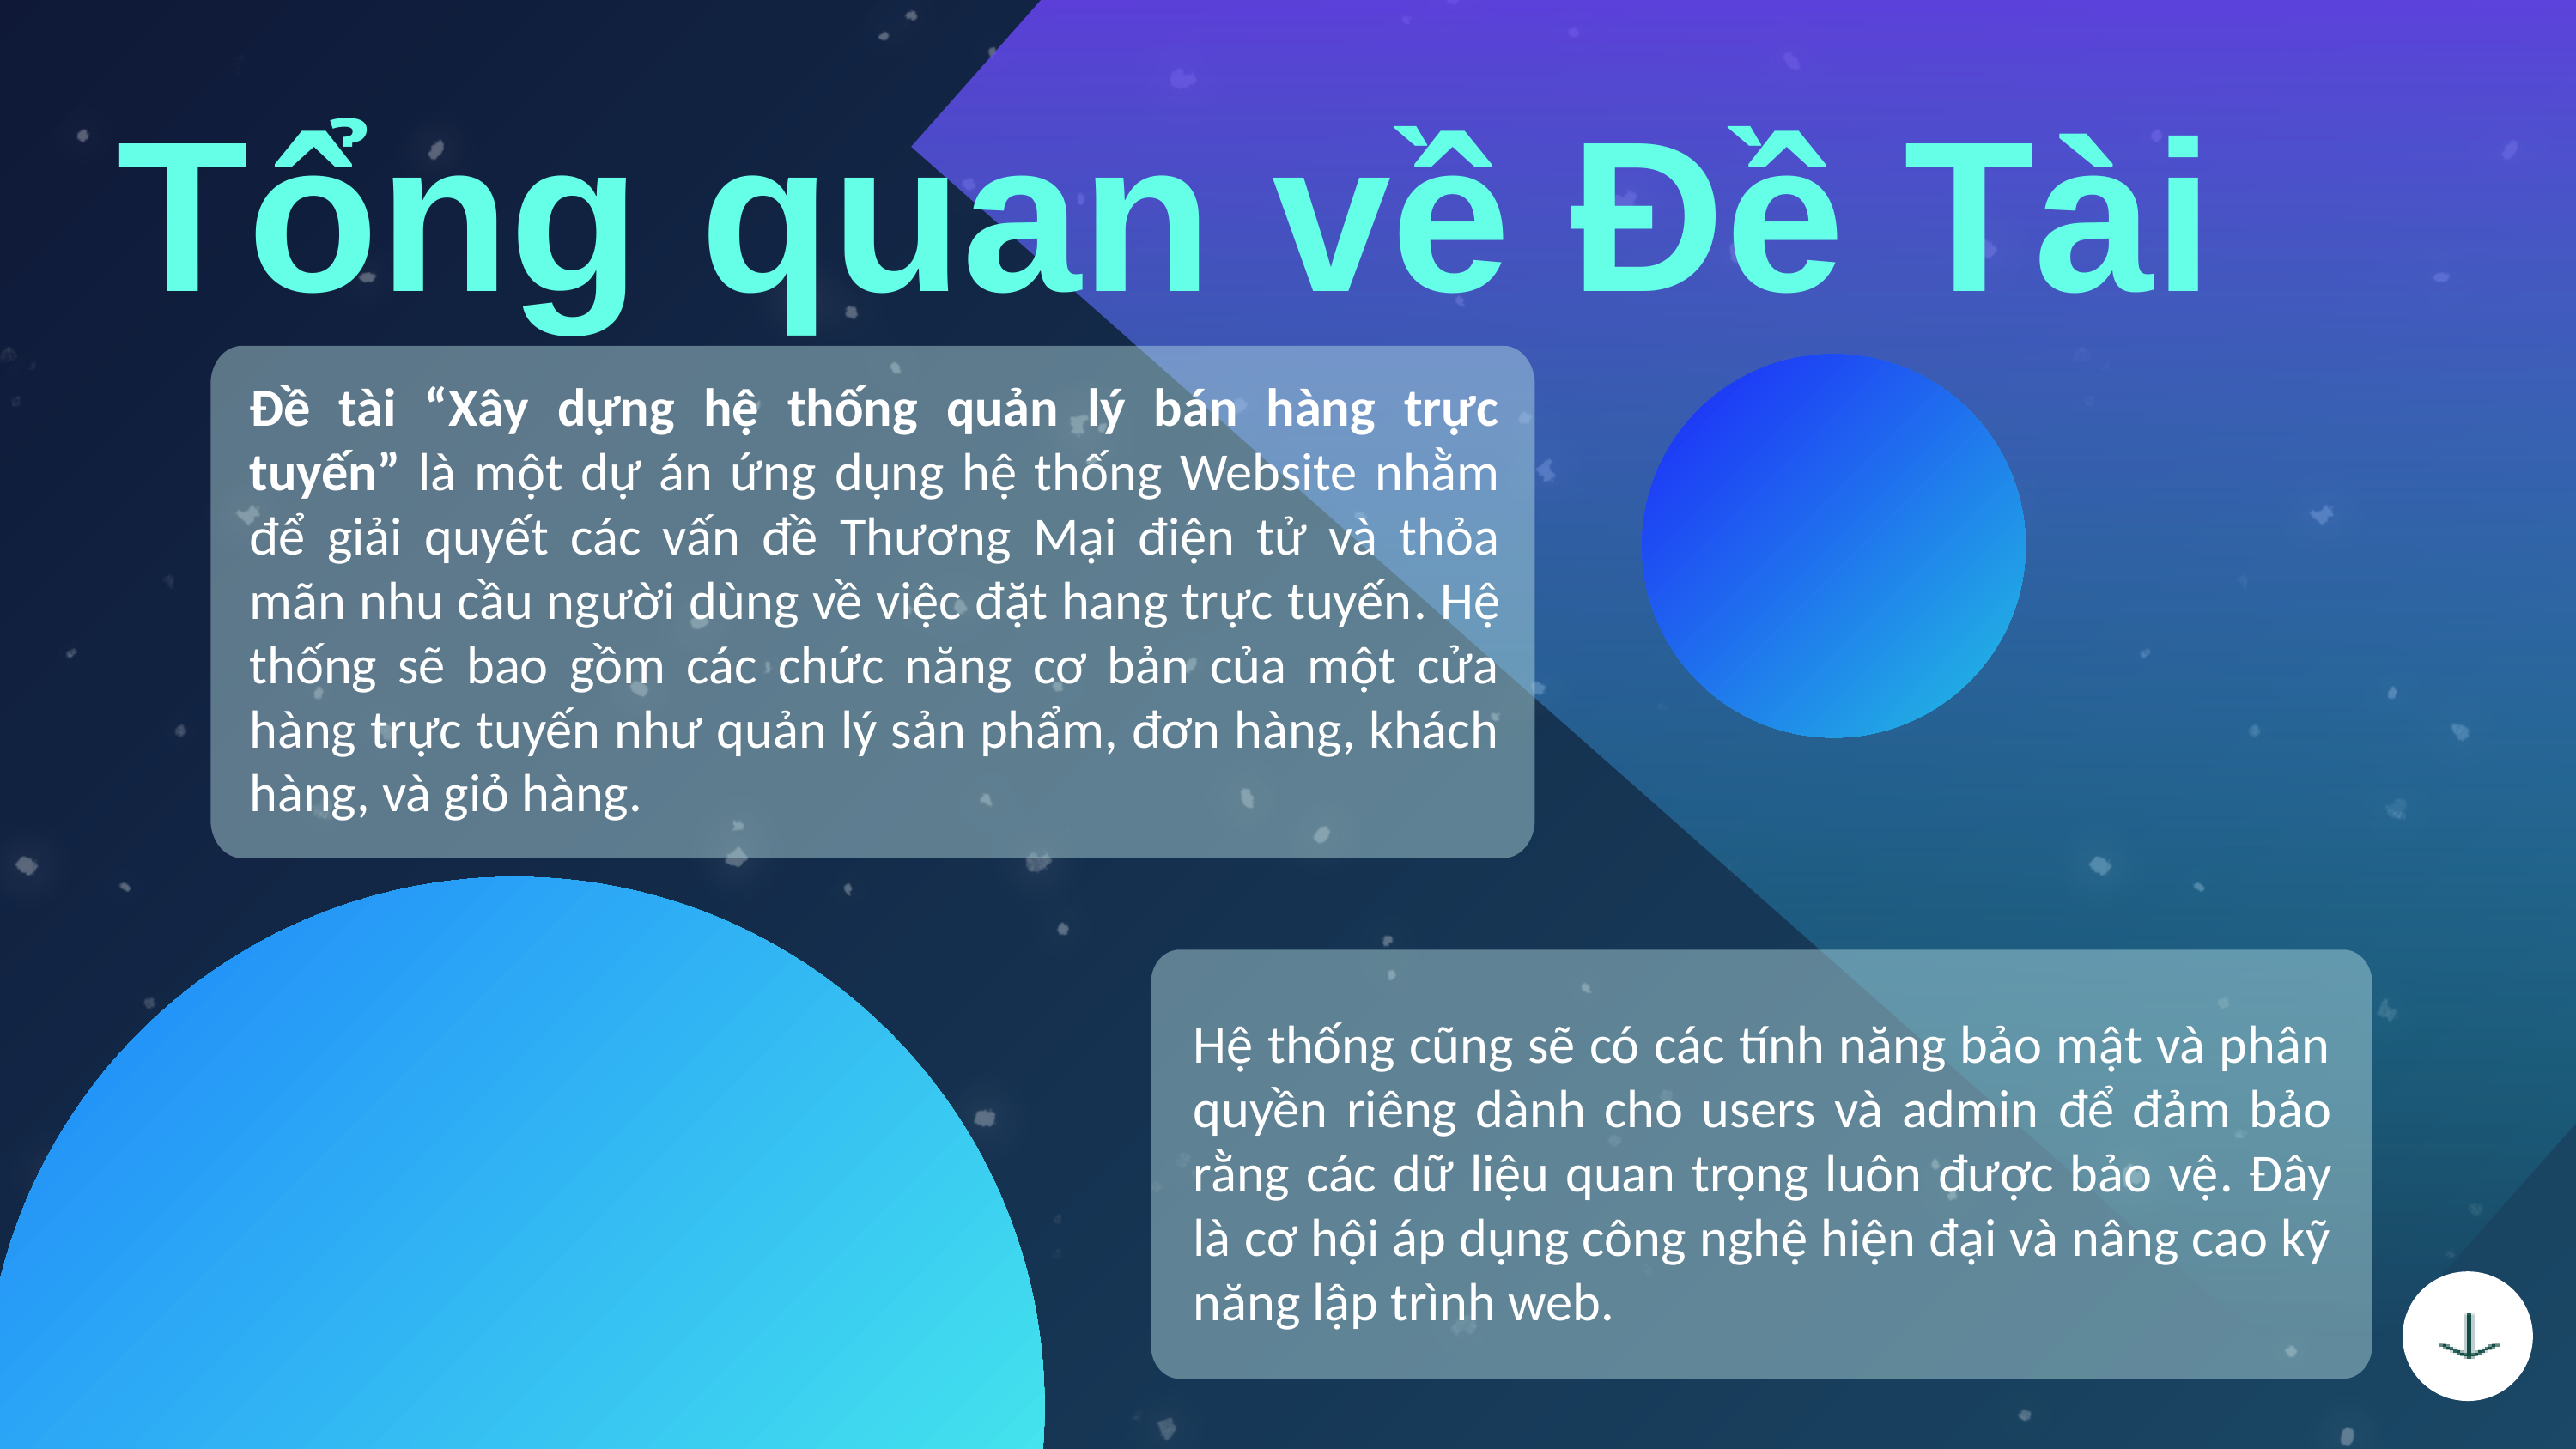

Tổng quan về Đề Tài

Đề tài “Xây dựng hệ thống quản lý bán hàng trực tuyến” là một dự án ứng dụng hệ thống Website nhằm để giải quyết các vấn đề Thương Mại điện tử và thỏa mãn nhu cầu người dùng về việc đặt hang trực tuyến. Hệ thống sẽ bao gồm các chức năng cơ bản của một cửa hàng trực tuyến như quản lý sản phẩm, đơn hàng, khách hàng, và giỏ hàng.

Hệ thống cũng sẽ có các tính năng bảo mật và phân quyền riêng dành cho users và admin để đảm bảo rằng các dữ liệu quan trọng luôn được bảo vệ. Đây là cơ hội áp dụng công nghệ hiện đại và nâng cao kỹ năng lập trình web.